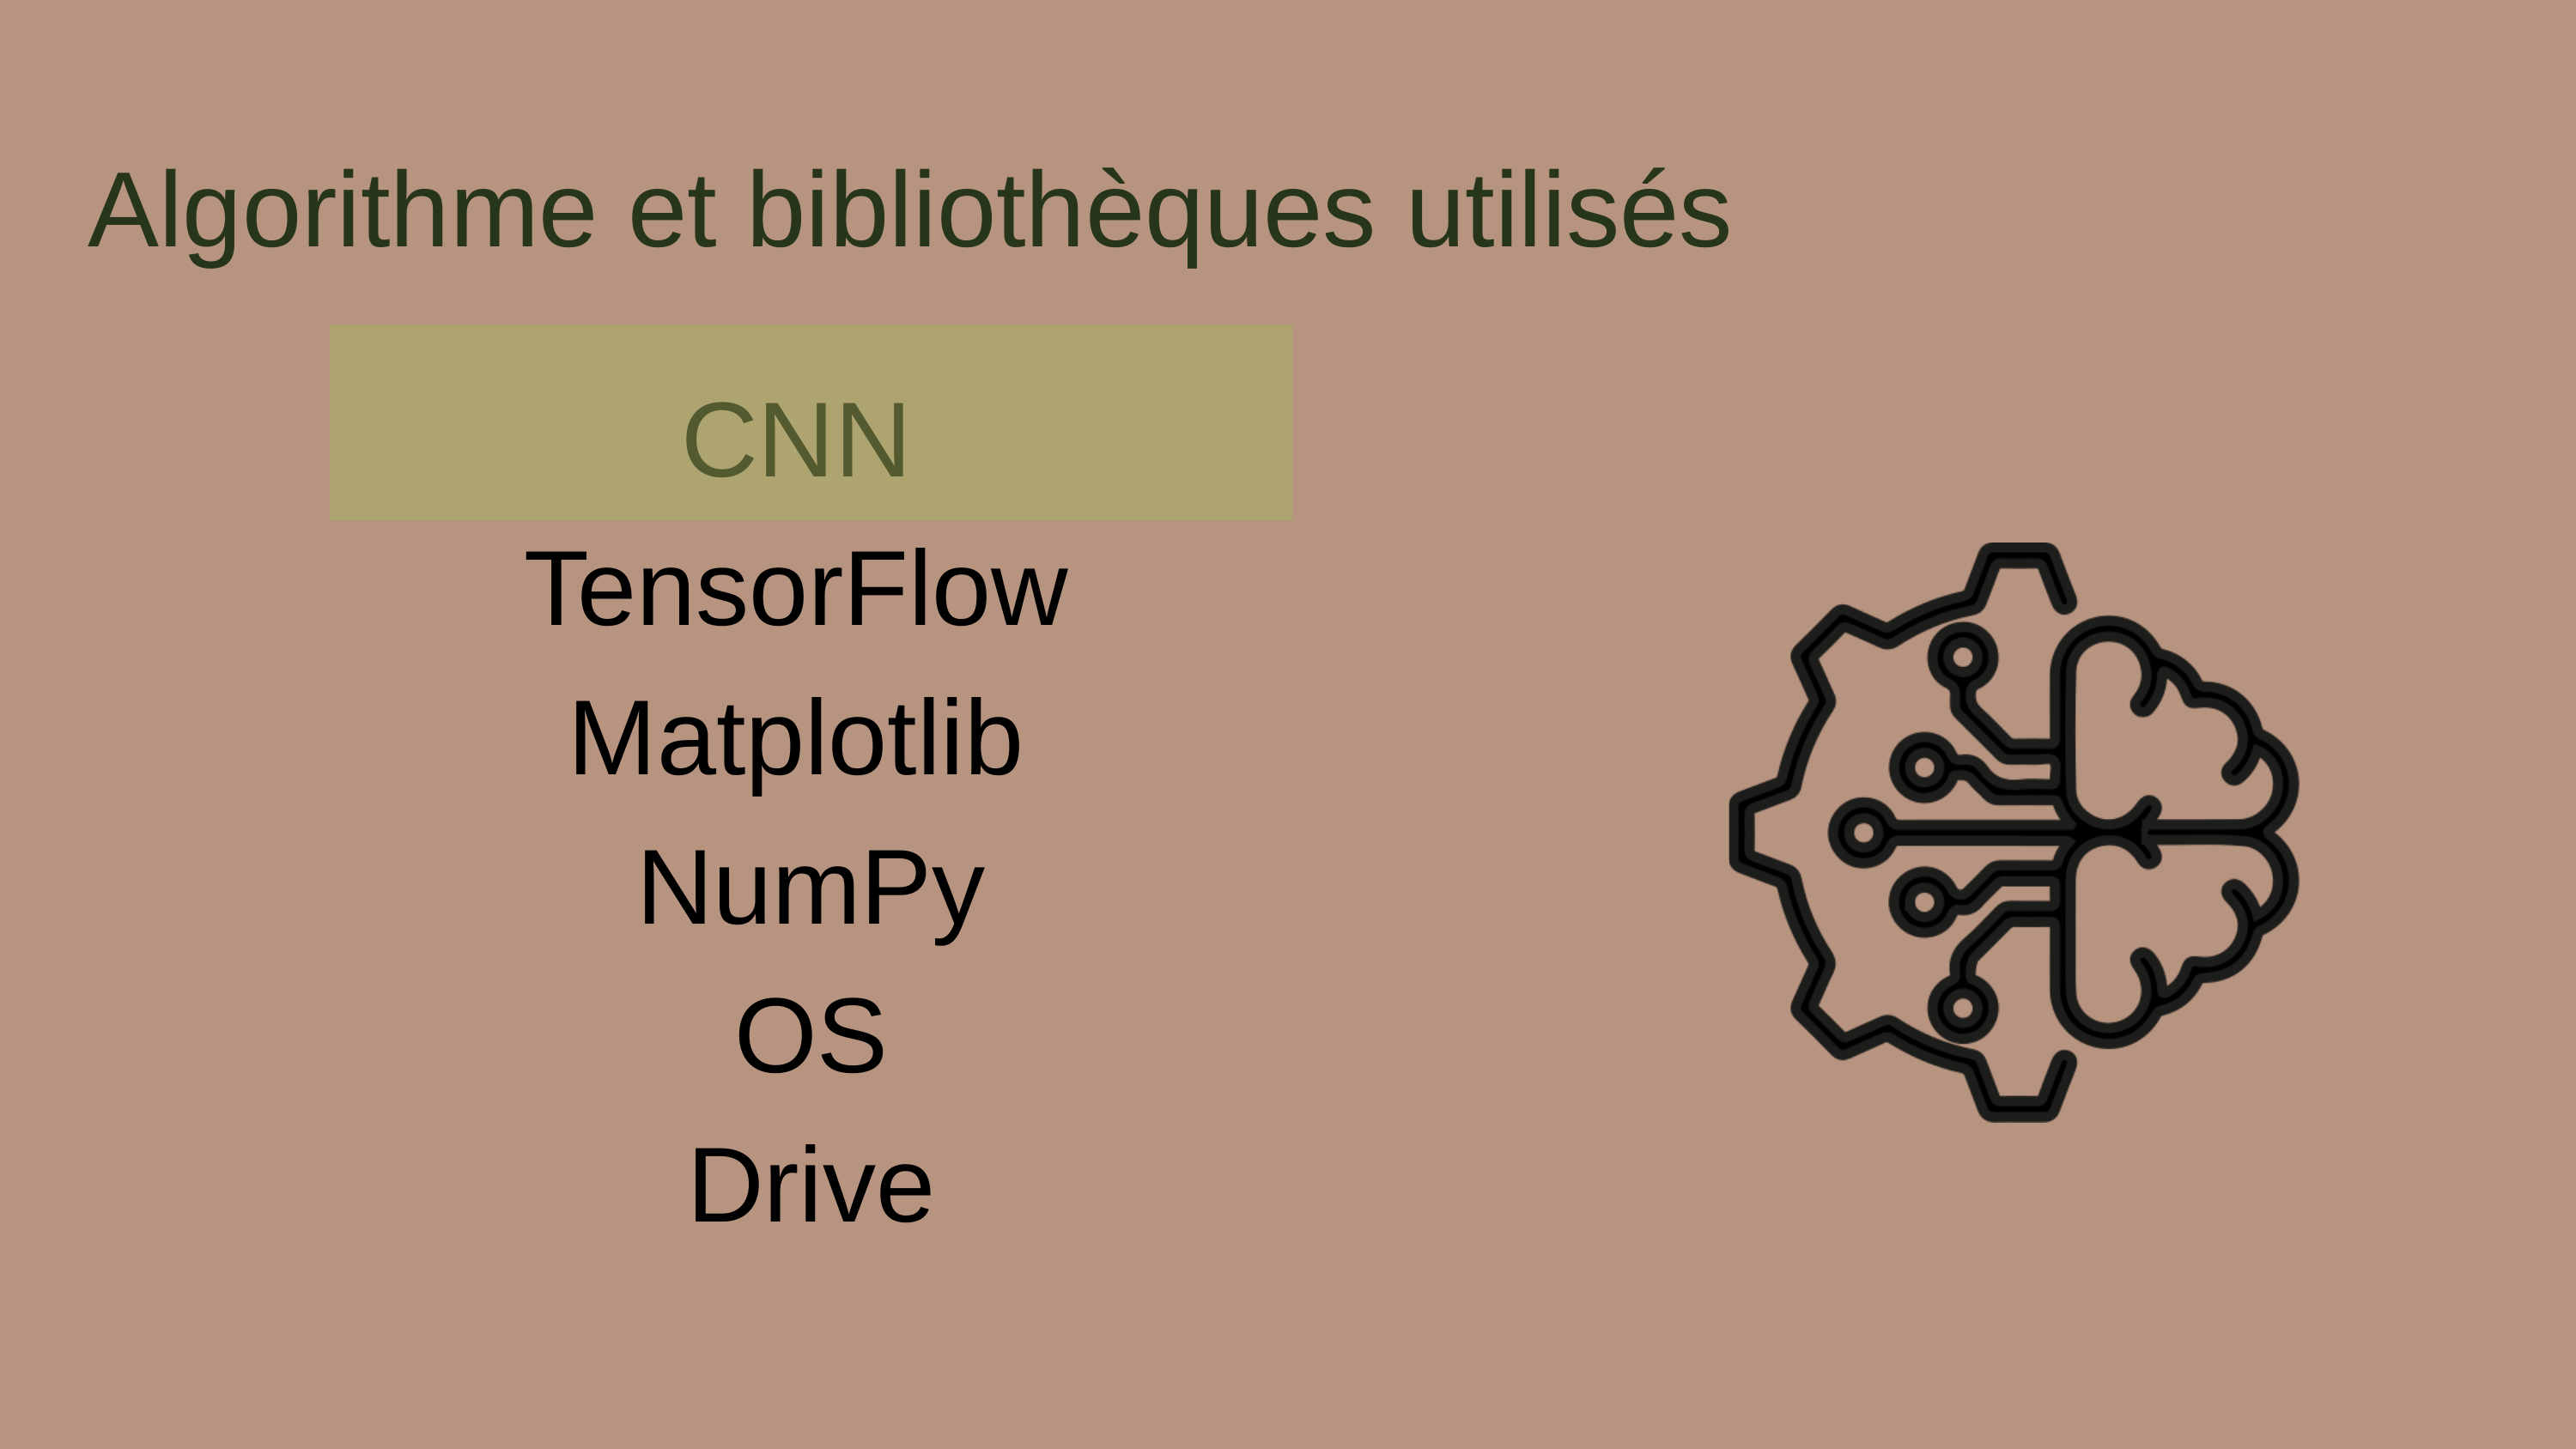

Algorithme et bibliothèques utilisés

CNN
TensorFlow
Matplotlib
NumPy
OS
Drive